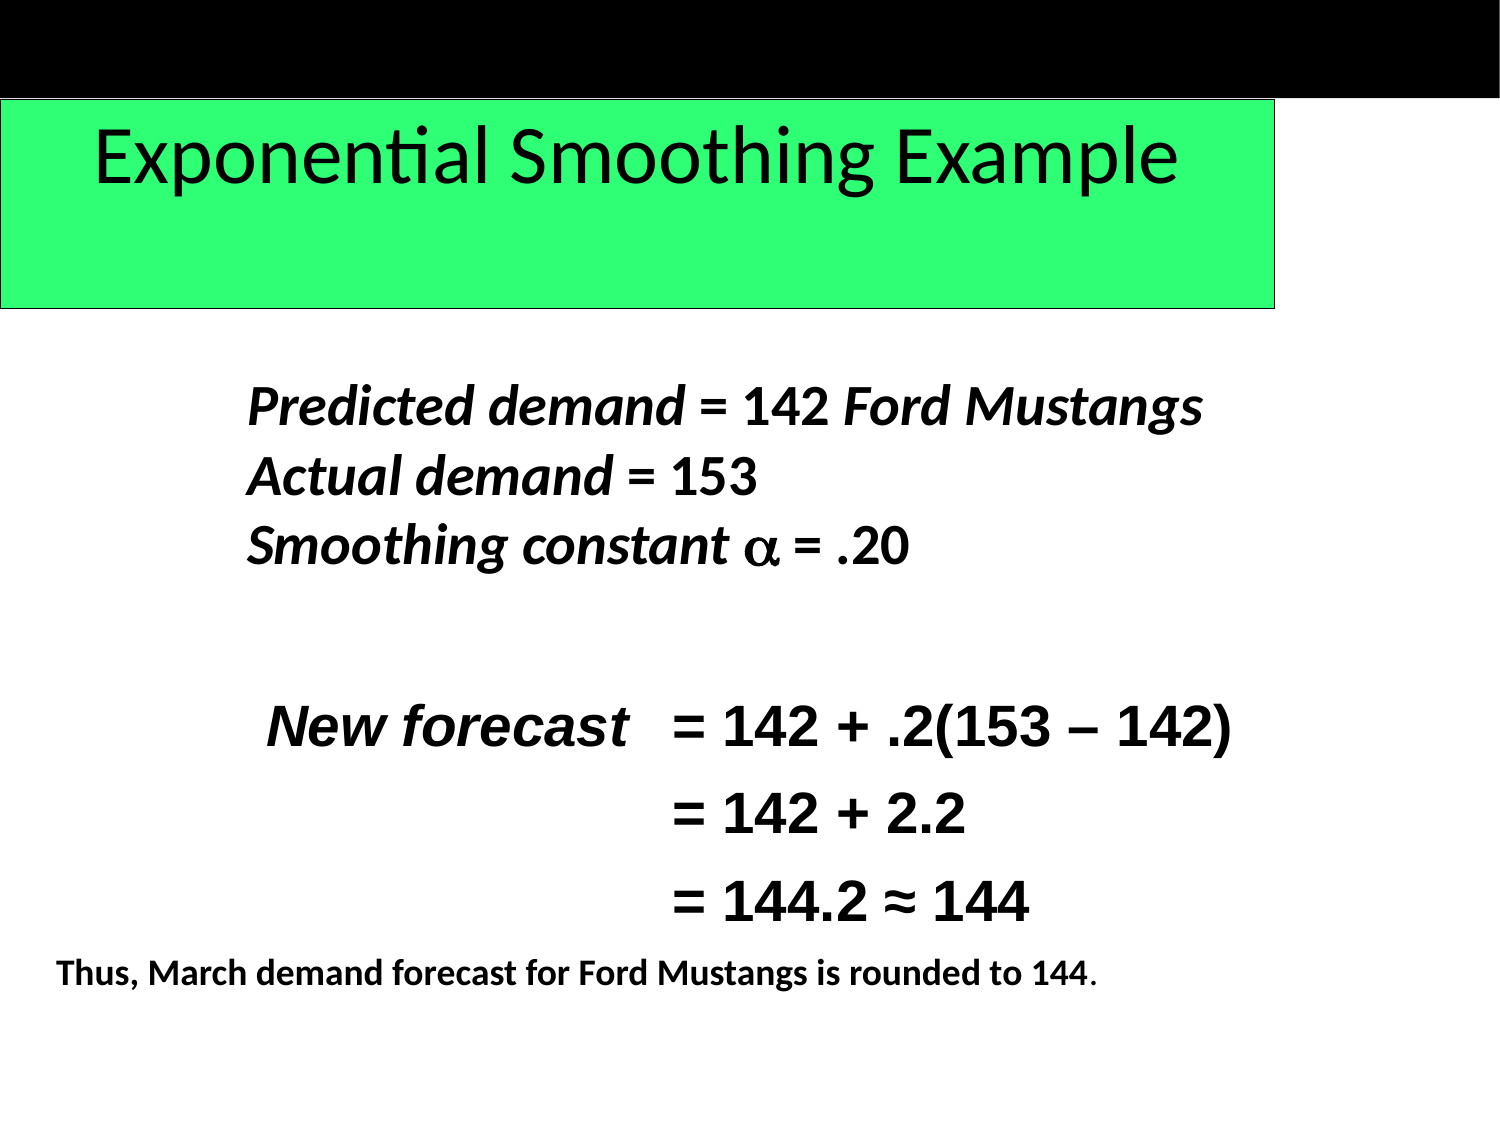

Exponential Smoothing Example
Predicted demand = 142 Ford Mustangs
Actual demand = 153
Smoothing constant α = .20
New forecast	= 142 + .2(153 – 142)
	= 142 + 2.2
	= 144.2 ≈ 144
Thus, March demand forecast for Ford Mustangs is rounded to 144.